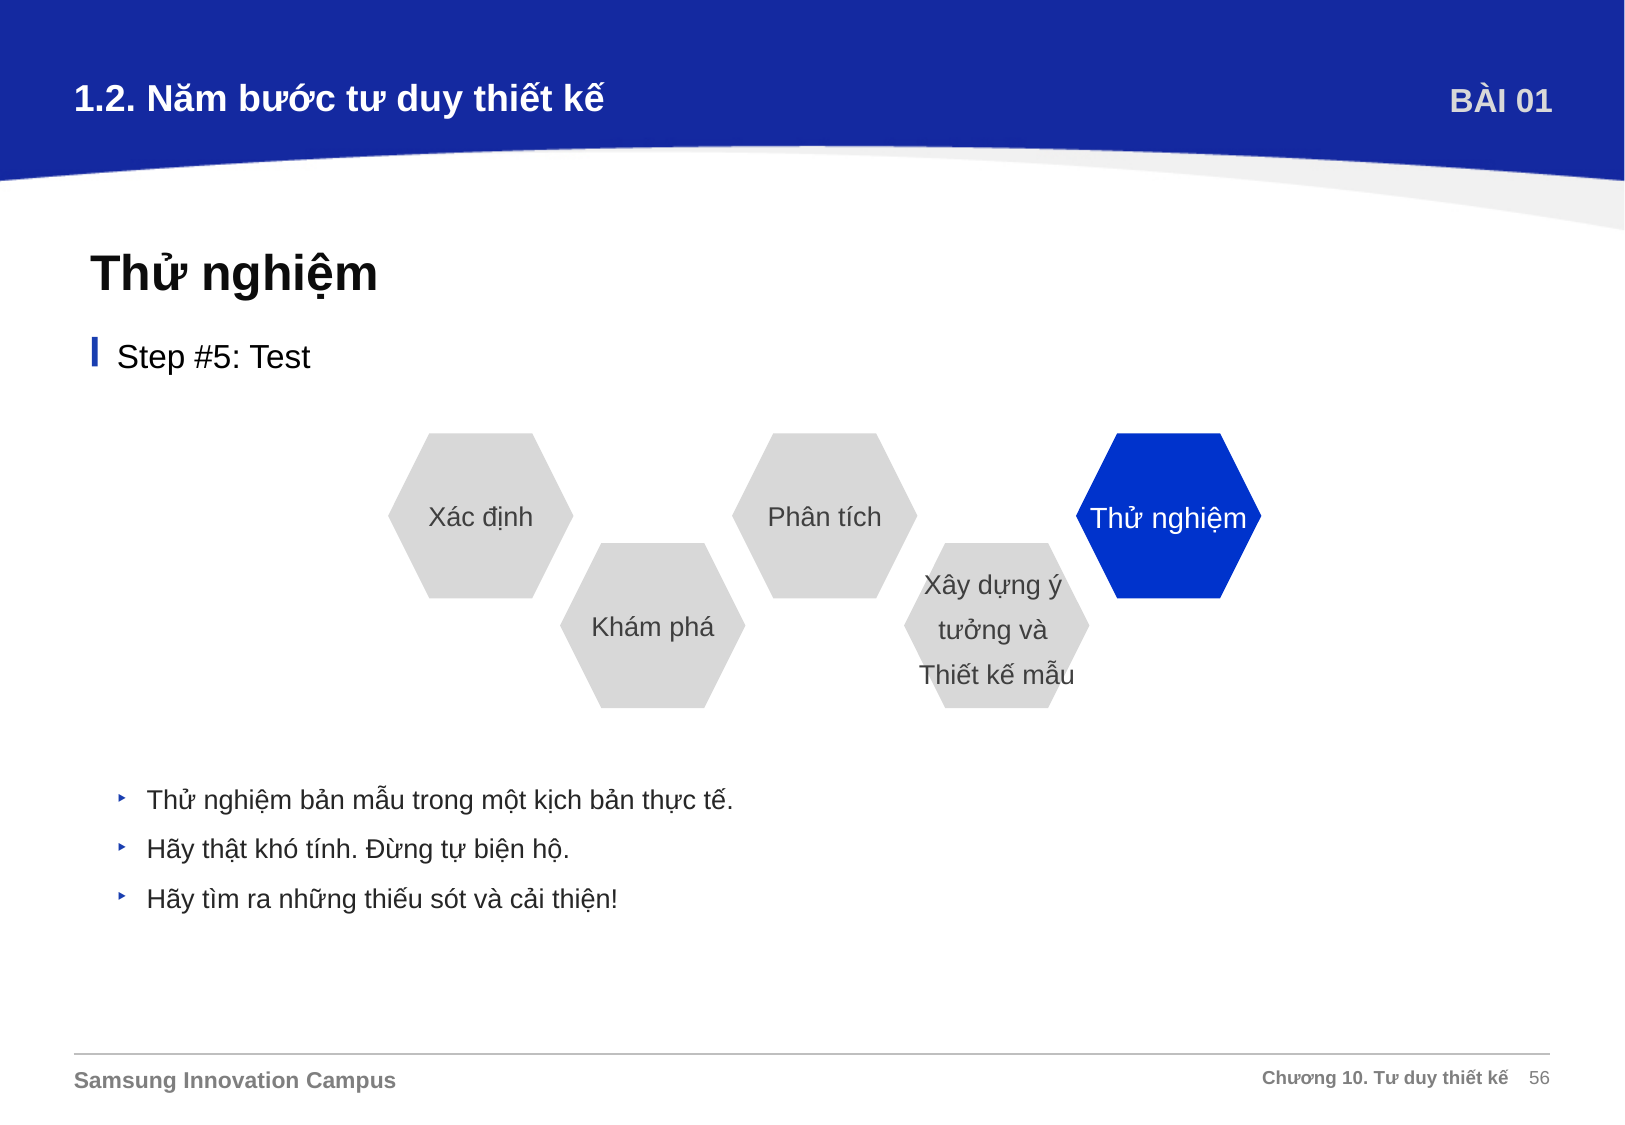

1.2. Năm bước tư duy thiết kế
BÀI 01
Thử nghiệm
Step #5: Test

Xác định
Phân tích
Thử nghiệm

Khám phá
Xây dựng ý
tưởng và
Thiết kế mẫu
Thử nghiệm bản mẫu trong một kịch bản thực tế.
Hãy thật khó tính. Đừng tự biện hộ.
Hãy tìm ra những thiếu sót và cải thiện!